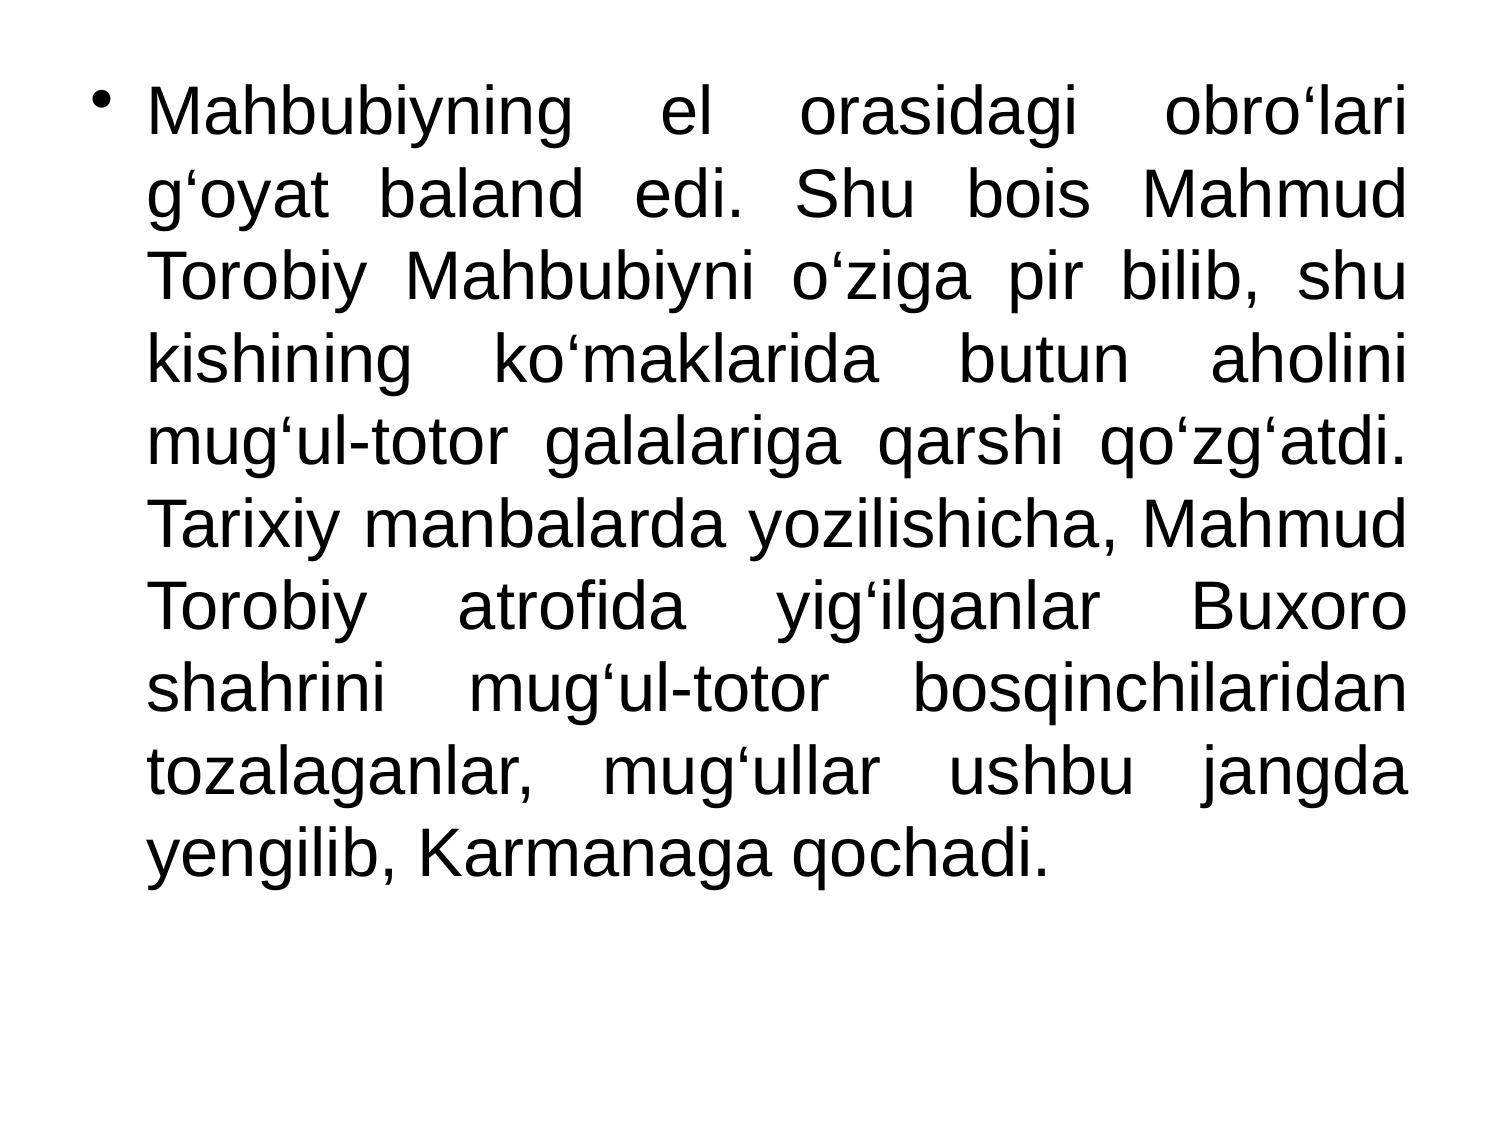

Mahbubiyning el orasidagi obro‘lari g‘oyat baland edi. Shu bois Mahmud Torobiy Mahbubiyni o‘ziga pir bilib, shu kishining ko‘maklarida butun aholini mug‘ul-totor galalariga qarshi qo‘zg‘atdi.
Tarixiy manbalarda yozilishicha, Mahmud Torobiy atrofida yig‘ilganlar Buxoro shahrini mug‘ul-totor bosqinchilaridan tozalaganlar, mug‘ullar ushbu jangda yengilib, Karmanaga qochadi.